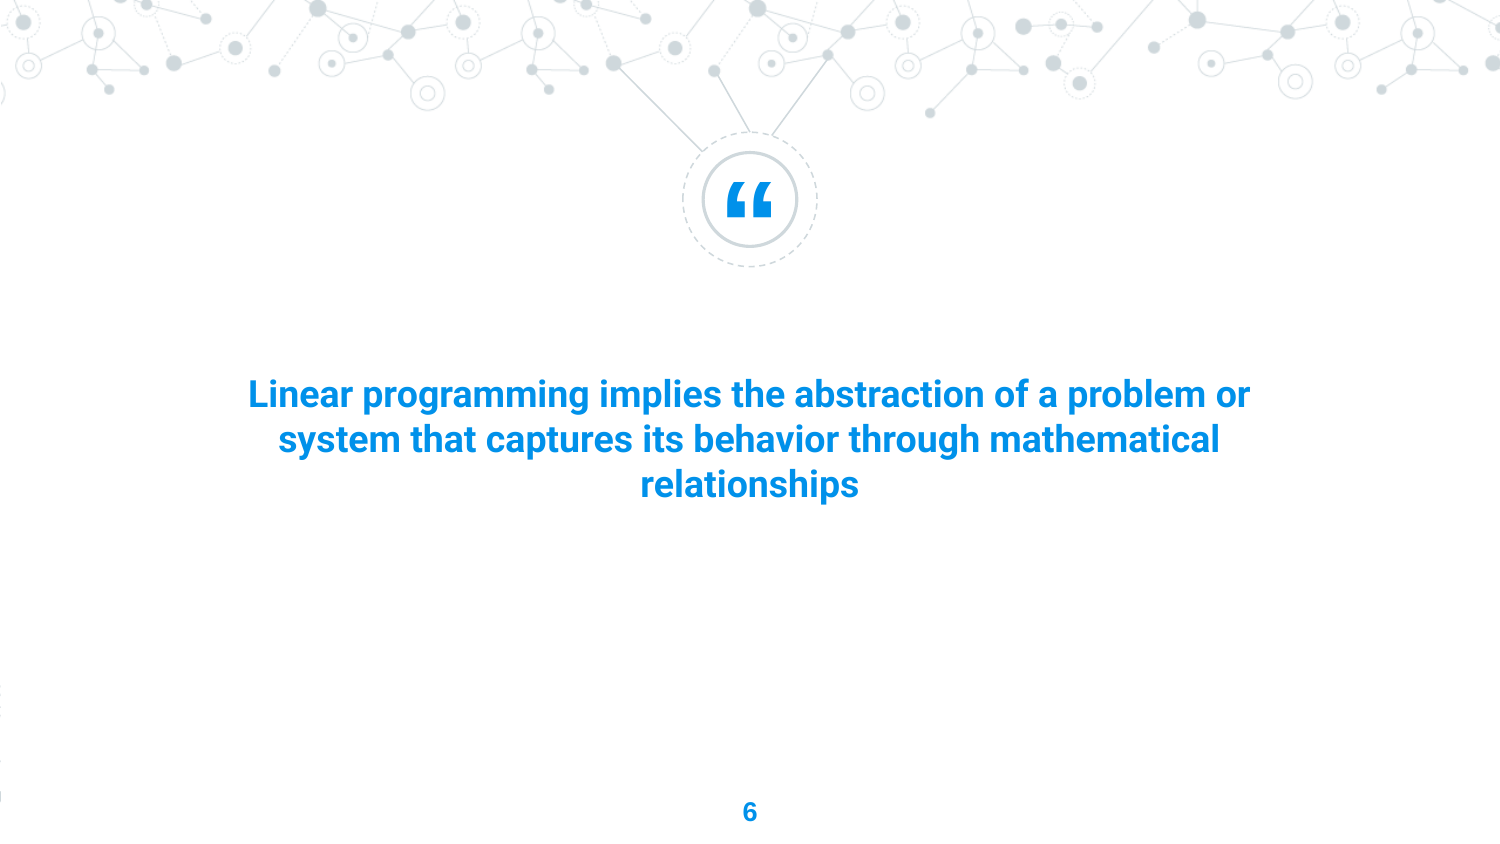

Linear programming implies the abstraction of a problem or system that captures its behavior through mathematical relationships
6